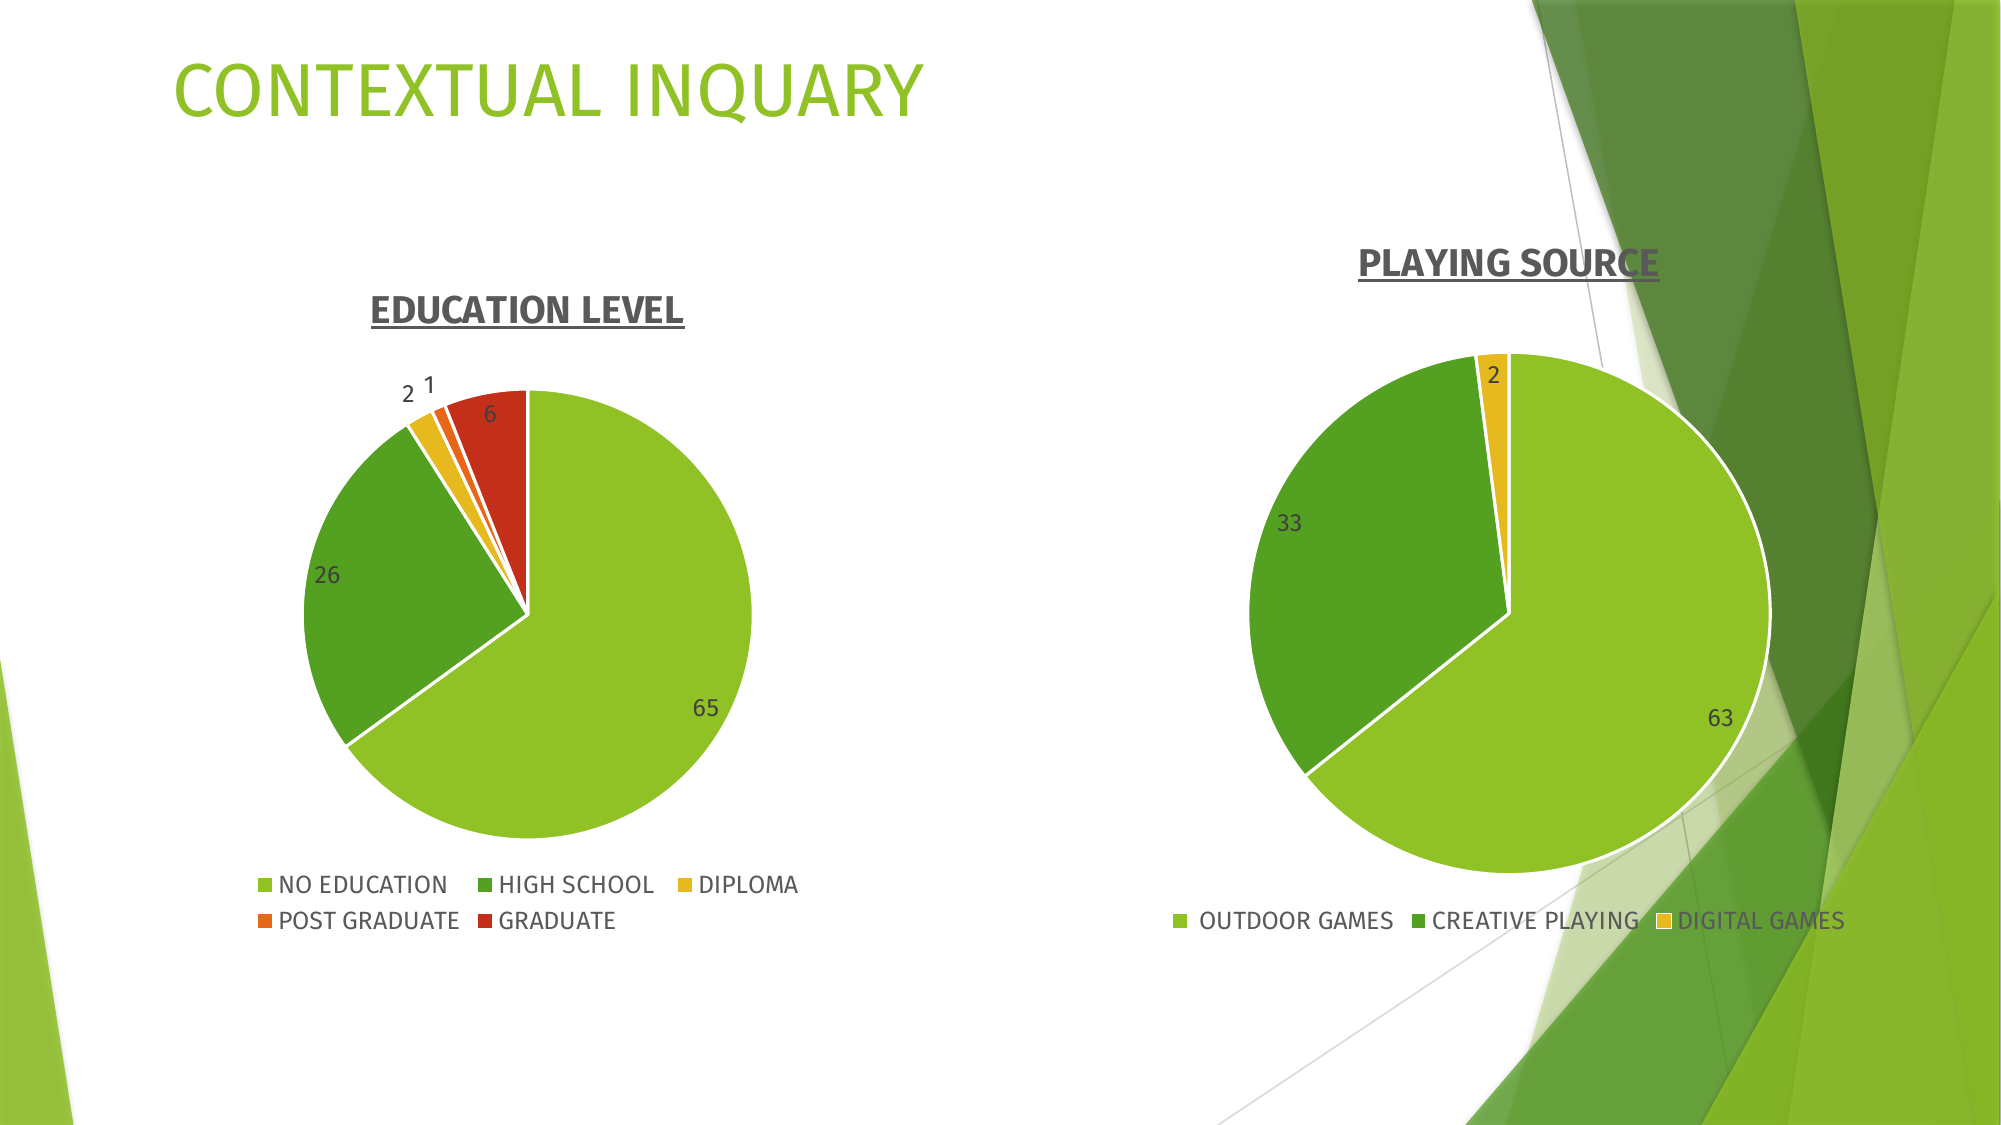

# CONTEXTUAL INQUARY

### Chart: PLAYING SOURCE

| Category | PLAYING SOURCE |
|---|---|
|  OUTDOOR GAMES | 63.0 |
| CREATIVE PLAYING | 33.0 |
| DIGITAL GAMES | 2.0 |

### Chart: EDUCATION LEVEL

| Category | EDUCATION LEVEL |
|---|---|
| NO EDUCATION | 65.0 |
| HIGH SCHOOL  | 26.0 |
| DIPLOMA | 2.0 |
| POST GRADUATE | 1.0 |
| GRADUATE | 6.0 |

### Chart

| Category |
|---|